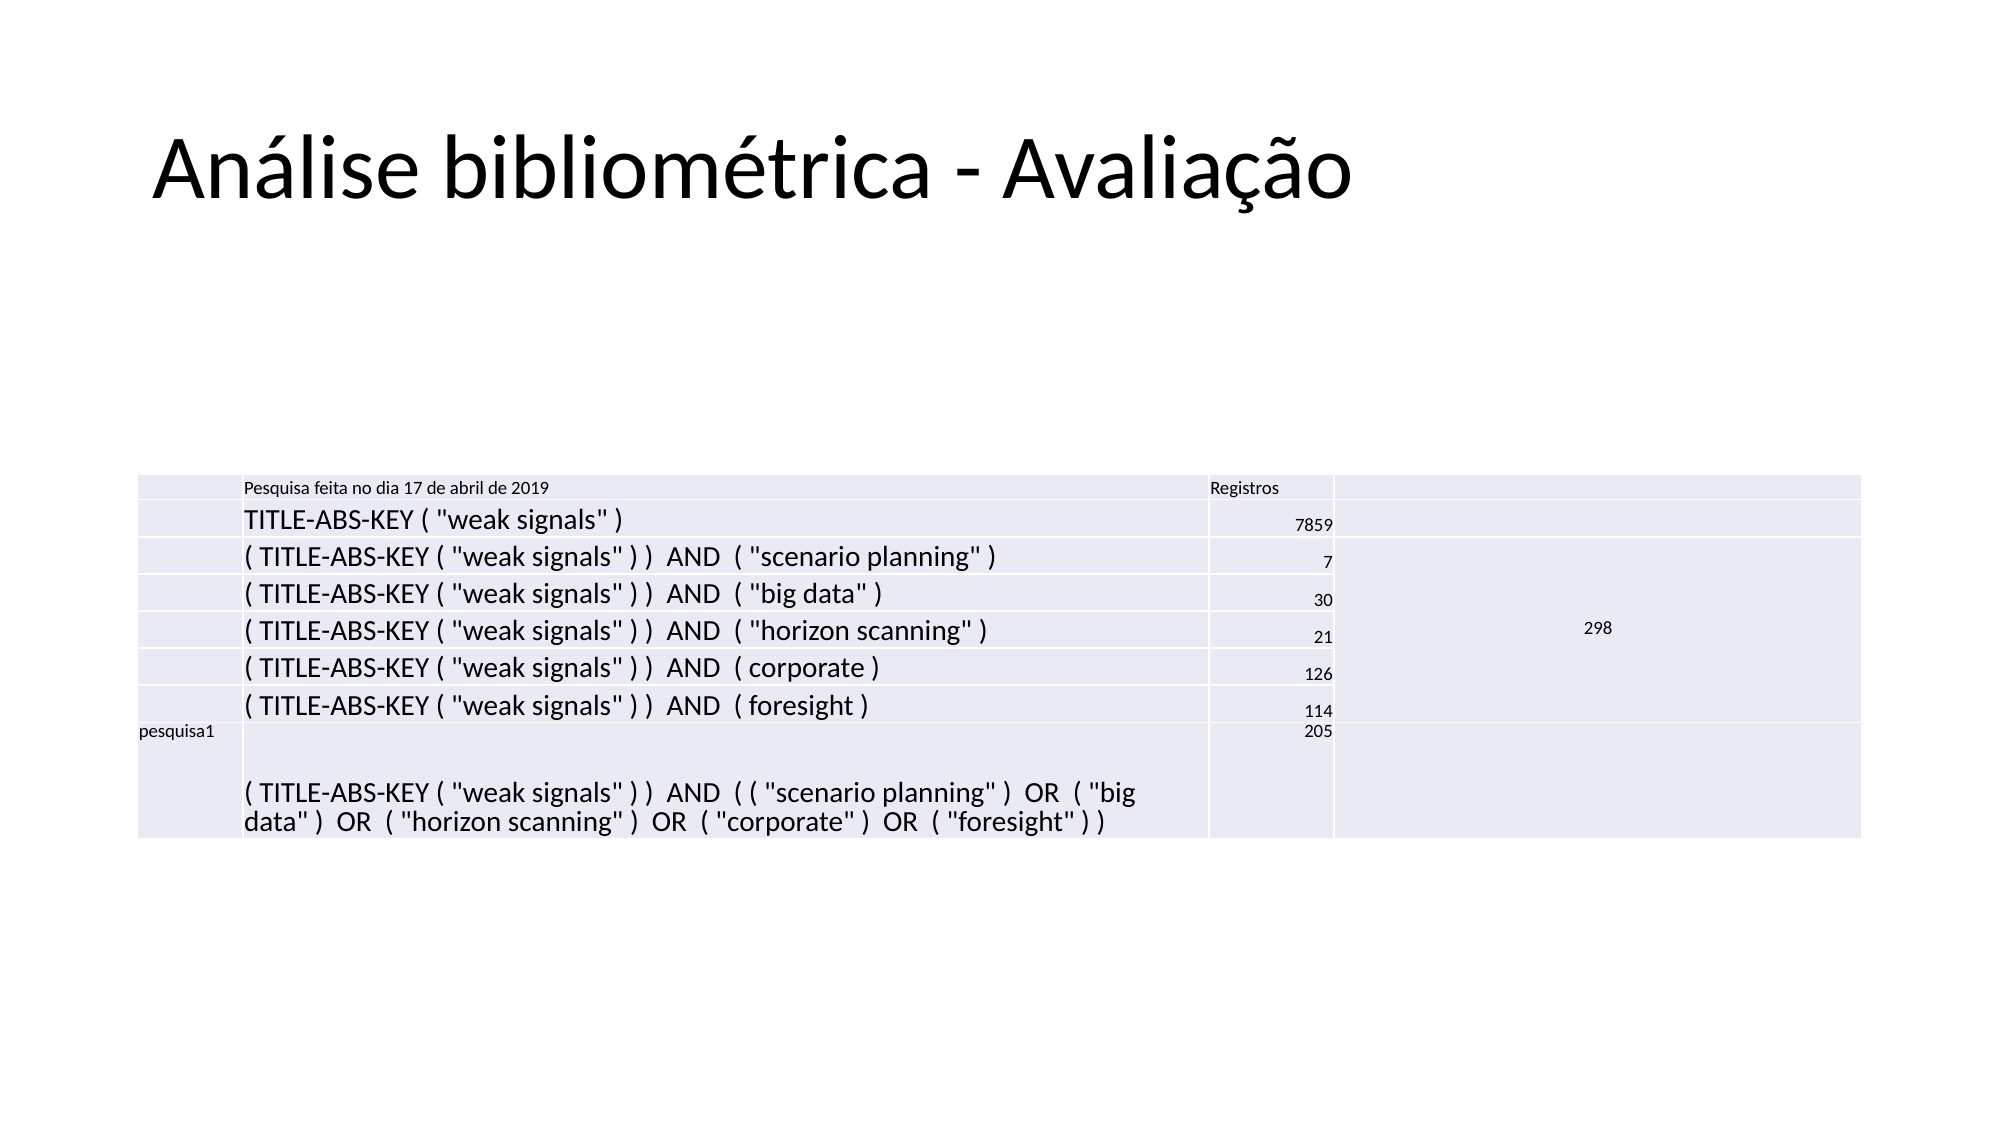

# Análise bibliométrica - Avaliação
|  | Pesquisa feita no dia 17 de abril de 2019 | Registros |  |
| --- | --- | --- | --- |
|  | TITLE-ABS-KEY ( "weak signals" ) | 7859 |  |
|  | ( TITLE-ABS-KEY ( "weak signals" ) )  AND  ( "scenario planning" ) | 7 | 298 |
|  | ( TITLE-ABS-KEY ( "weak signals" ) )  AND  ( "big data" ) | 30 |  |
|  | ( TITLE-ABS-KEY ( "weak signals" ) )  AND  ( "horizon scanning" ) | 21 |  |
|  | ( TITLE-ABS-KEY ( "weak signals" ) )  AND  ( corporate ) | 126 |  |
|  | ( TITLE-ABS-KEY ( "weak signals" ) )  AND  ( foresight ) | 114 |  |
| pesquisa1 | ( TITLE-ABS-KEY ( "weak signals" ) )  AND  ( ( "scenario planning" )  OR  ( "big data" )  OR  ( "horizon scanning" )  OR  ( "corporate" )  OR  ( "foresight" ) ) | 205 |  |